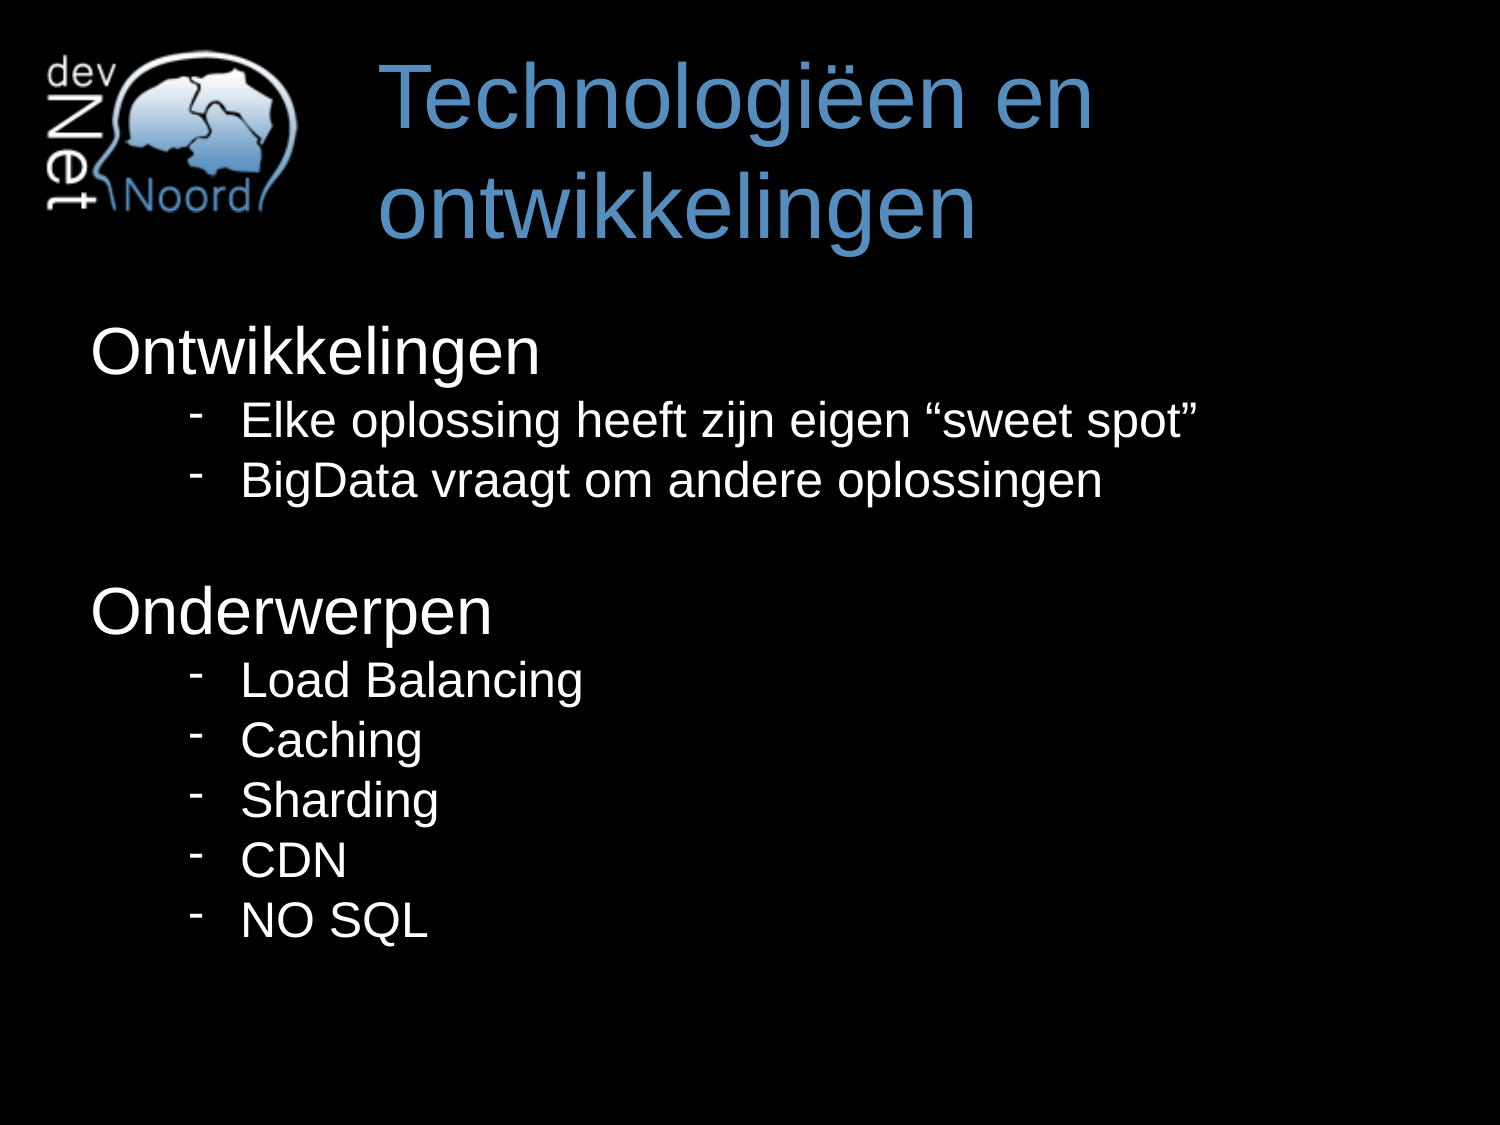

# Technologiëen en ontwikkelingen
Ontwikkelingen
Elke oplossing heeft zijn eigen “sweet spot”
BigData vraagt om andere oplossingen

Onderwerpen
Load Balancing
Caching
Sharding
CDN
NO SQL